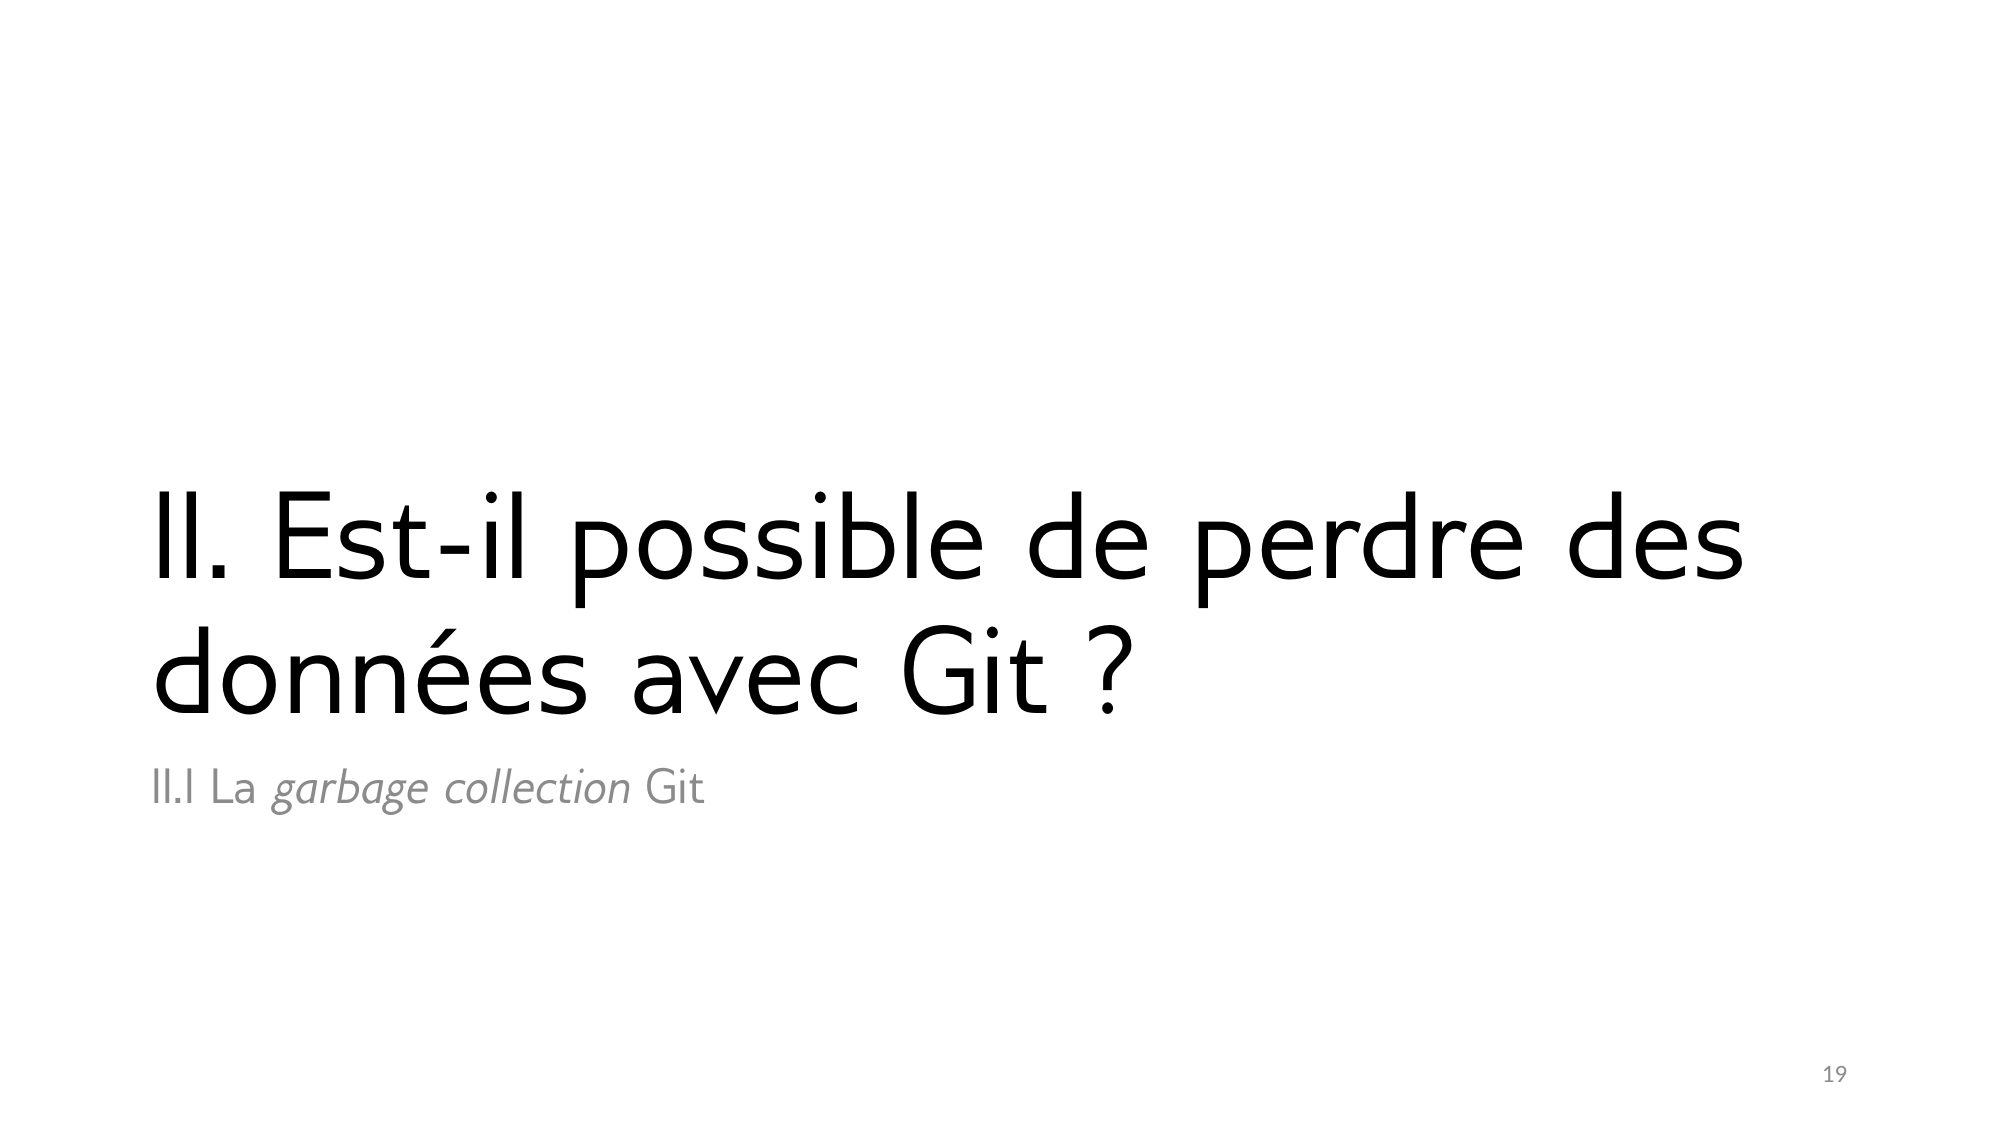

# II. Est-il possible de perdre des données avec Git ?
II.I La garbage collection Git
19